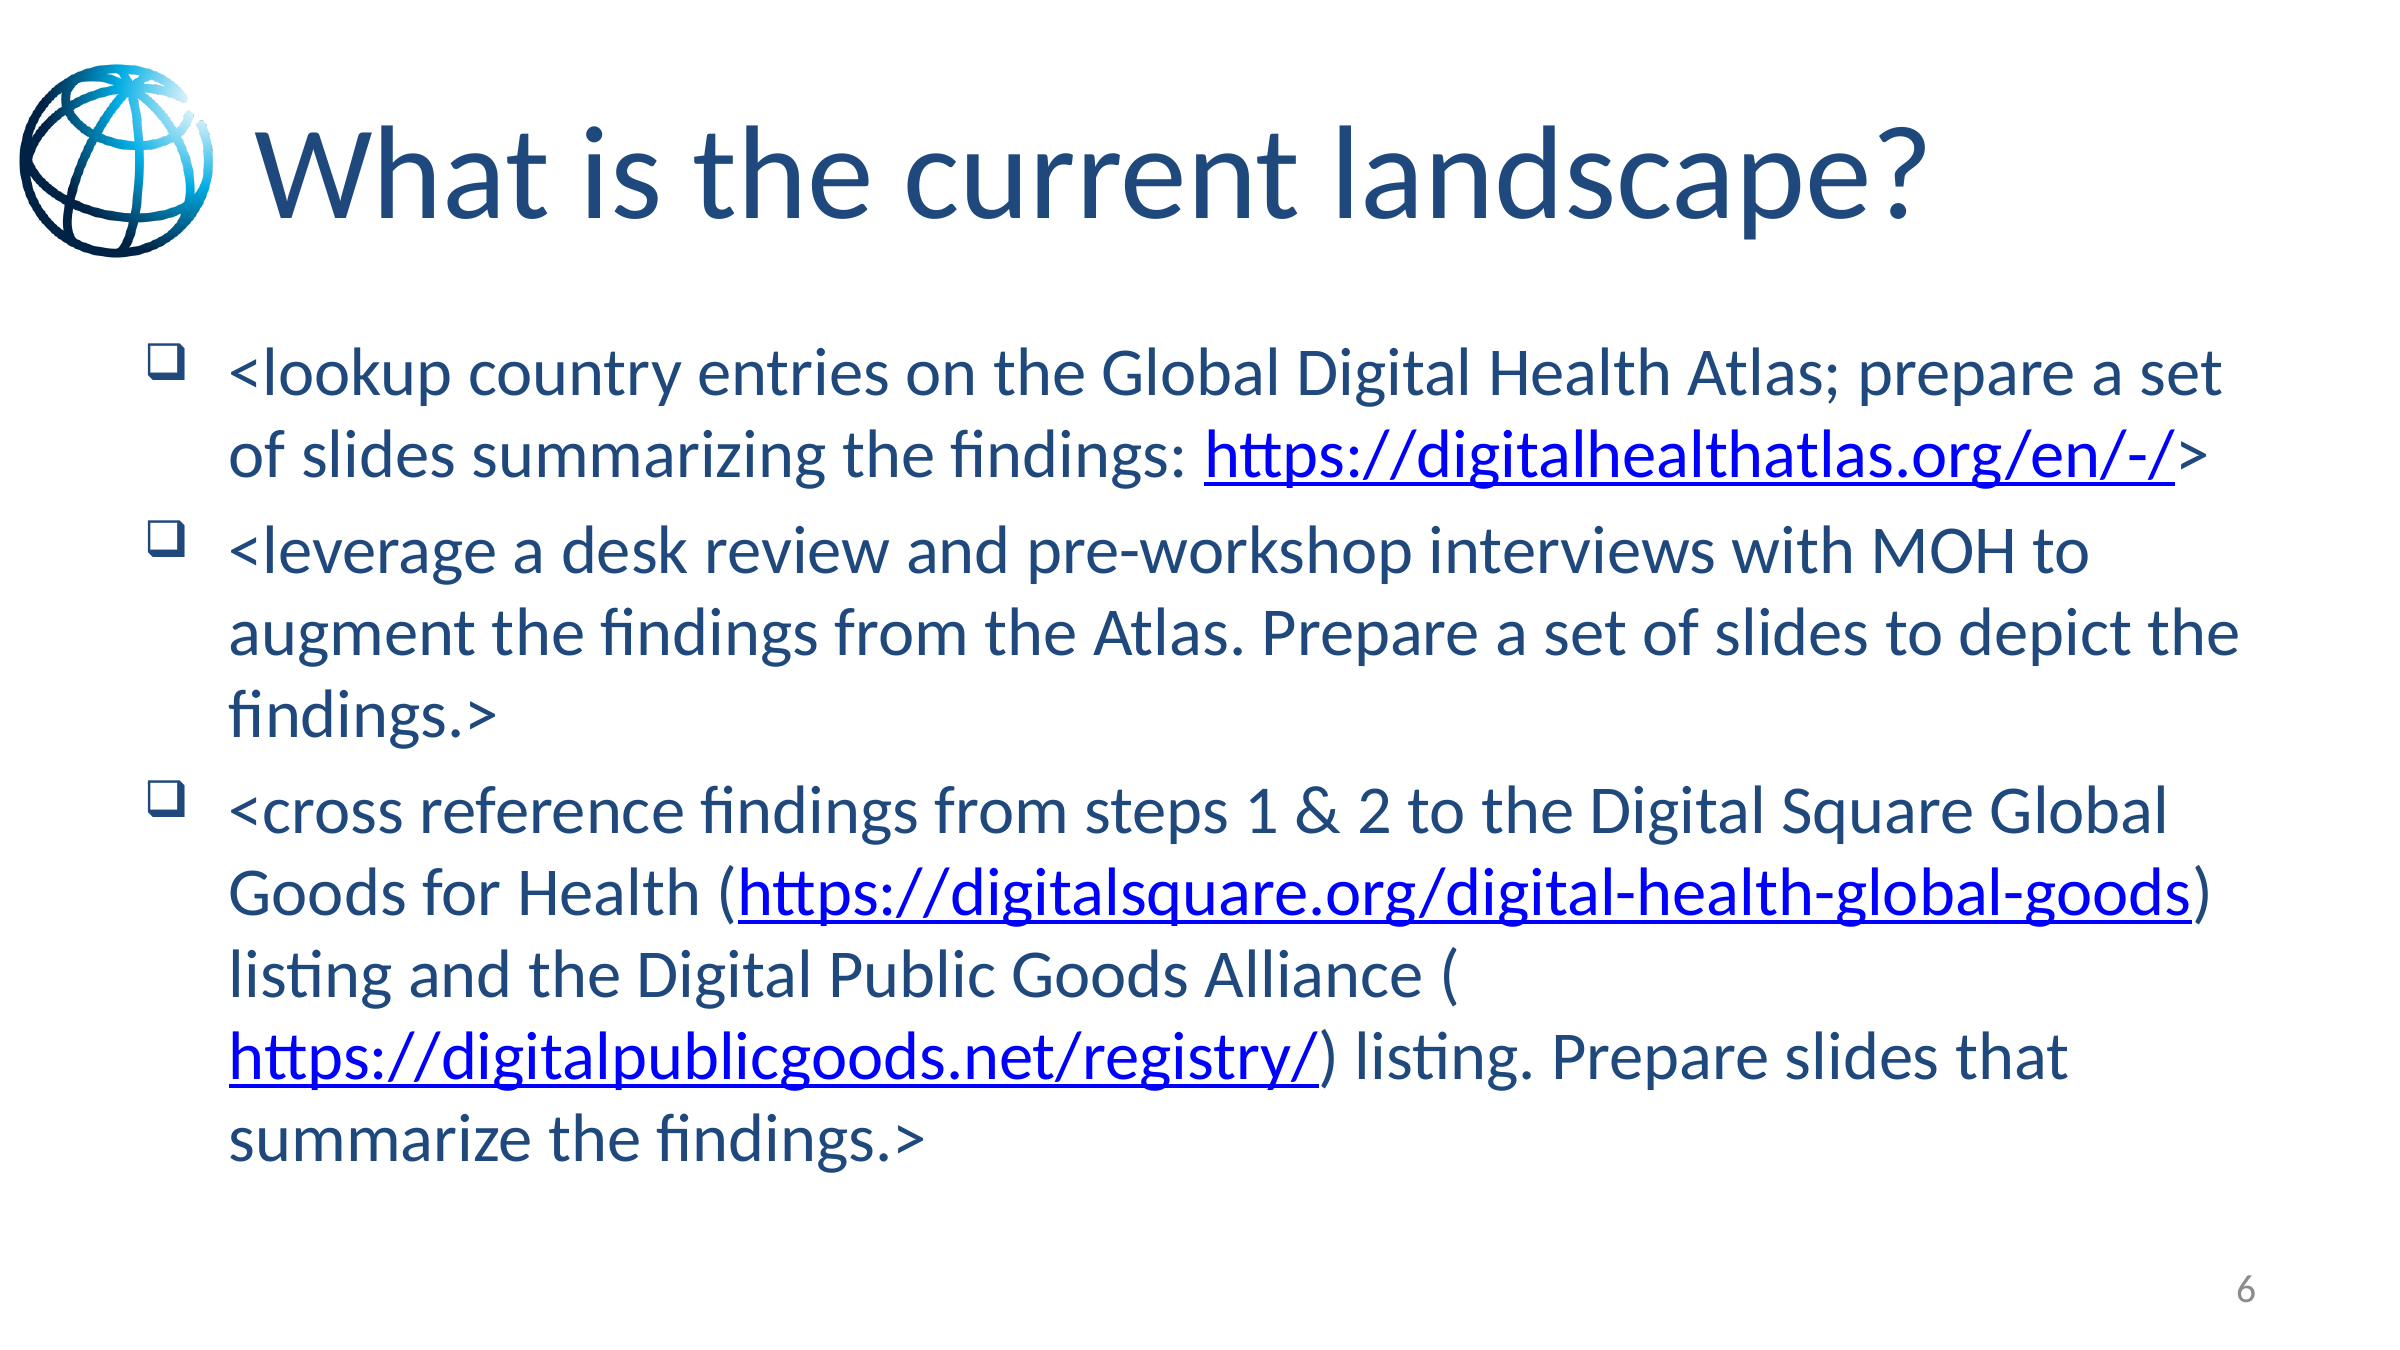

# What is the current landscape?
<lookup country entries on the Global Digital Health Atlas; prepare a set of slides summarizing the findings: https://digitalhealthatlas.org/en/-/>
<leverage a desk review and pre-workshop interviews with MOH to augment the findings from the Atlas. Prepare a set of slides to depict the findings.>
<cross reference findings from steps 1 & 2 to the Digital Square Global Goods for Health (https://digitalsquare.org/digital-health-global-goods) listing and the Digital Public Goods Alliance (https://digitalpublicgoods.net/registry/) listing. Prepare slides that summarize the findings.>
6